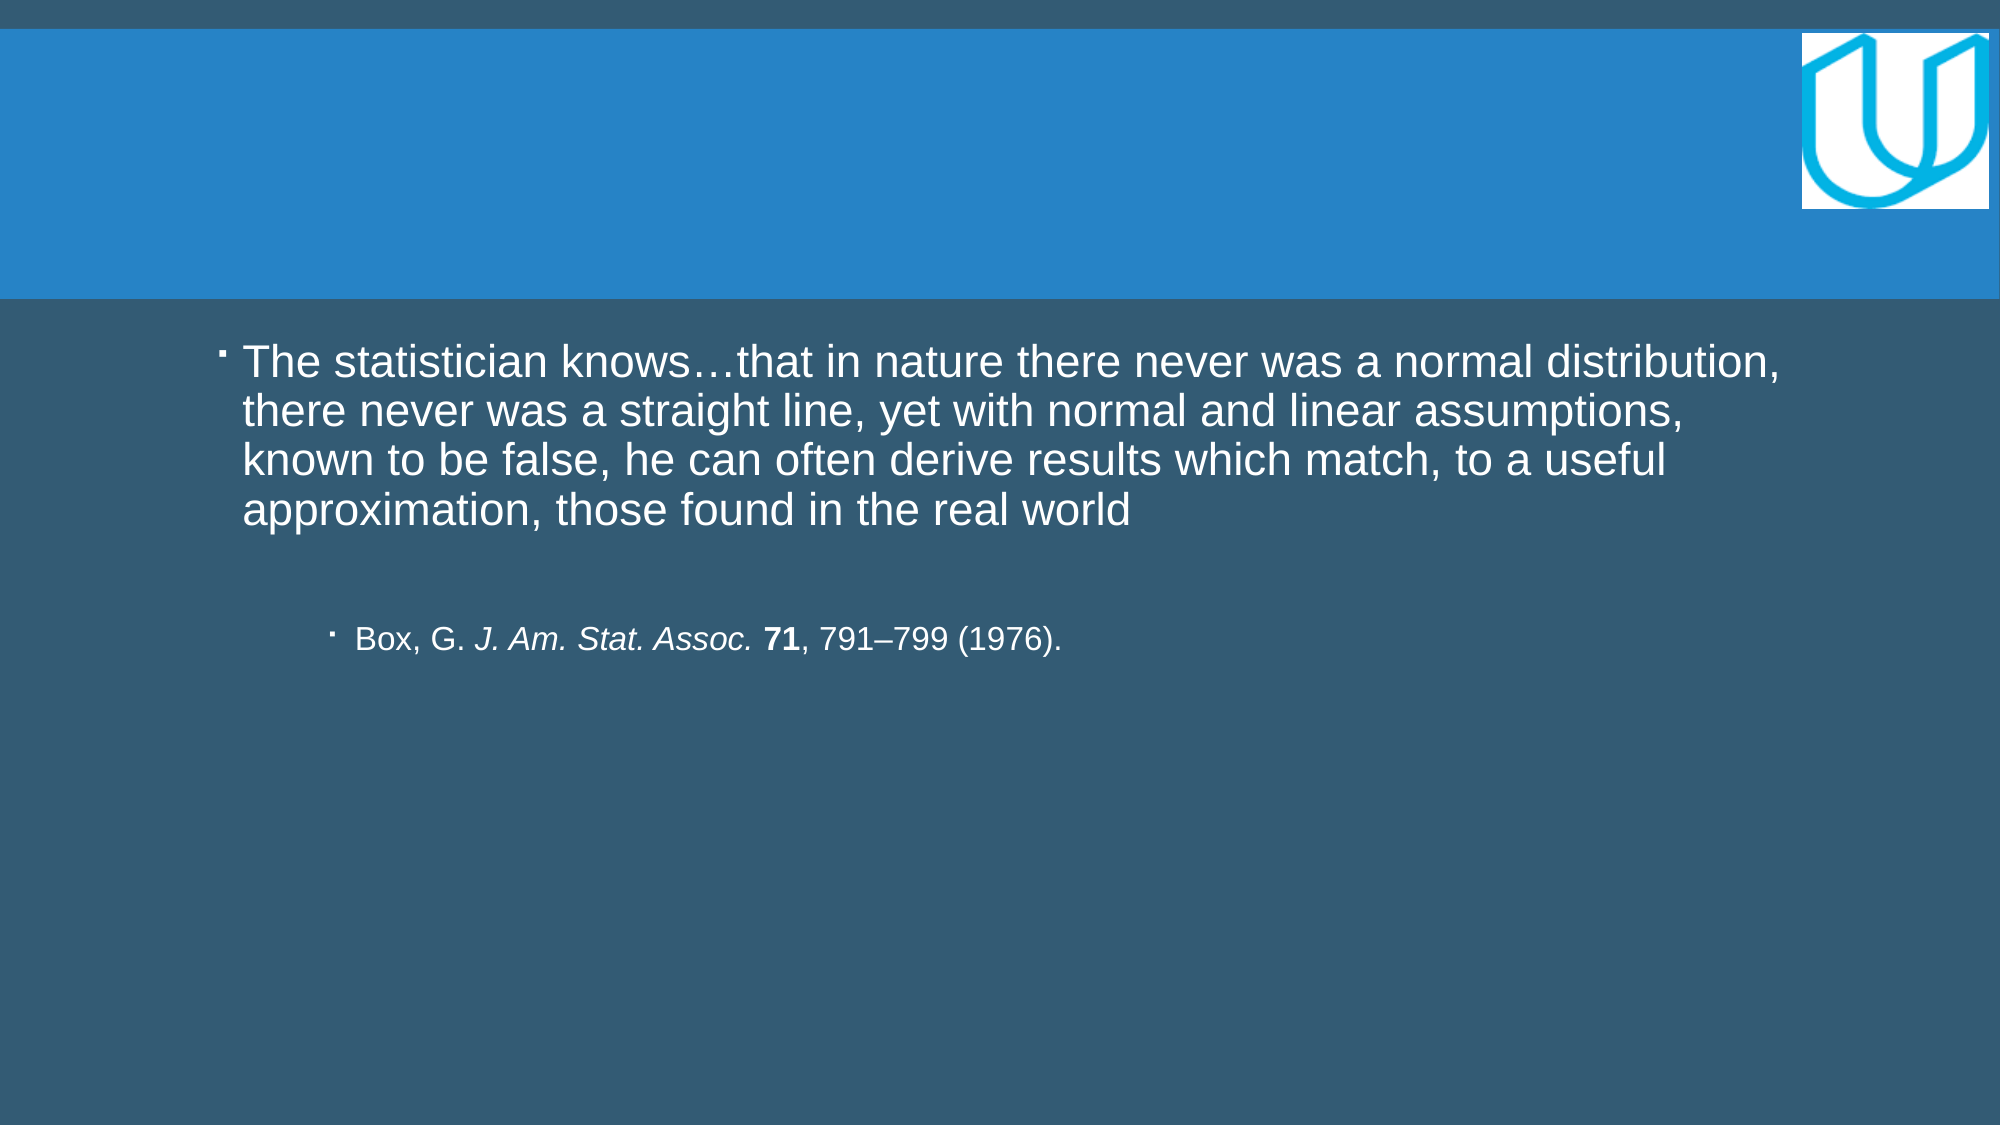

#
The statistician knows…that in nature there never was a normal distribution, there never was a straight line, yet with normal and linear assumptions, known to be false, he can often derive results which match, to a useful approximation, those found in the real world

Box, G. J. Am. Stat. Assoc. 71, 791–799 (1976).